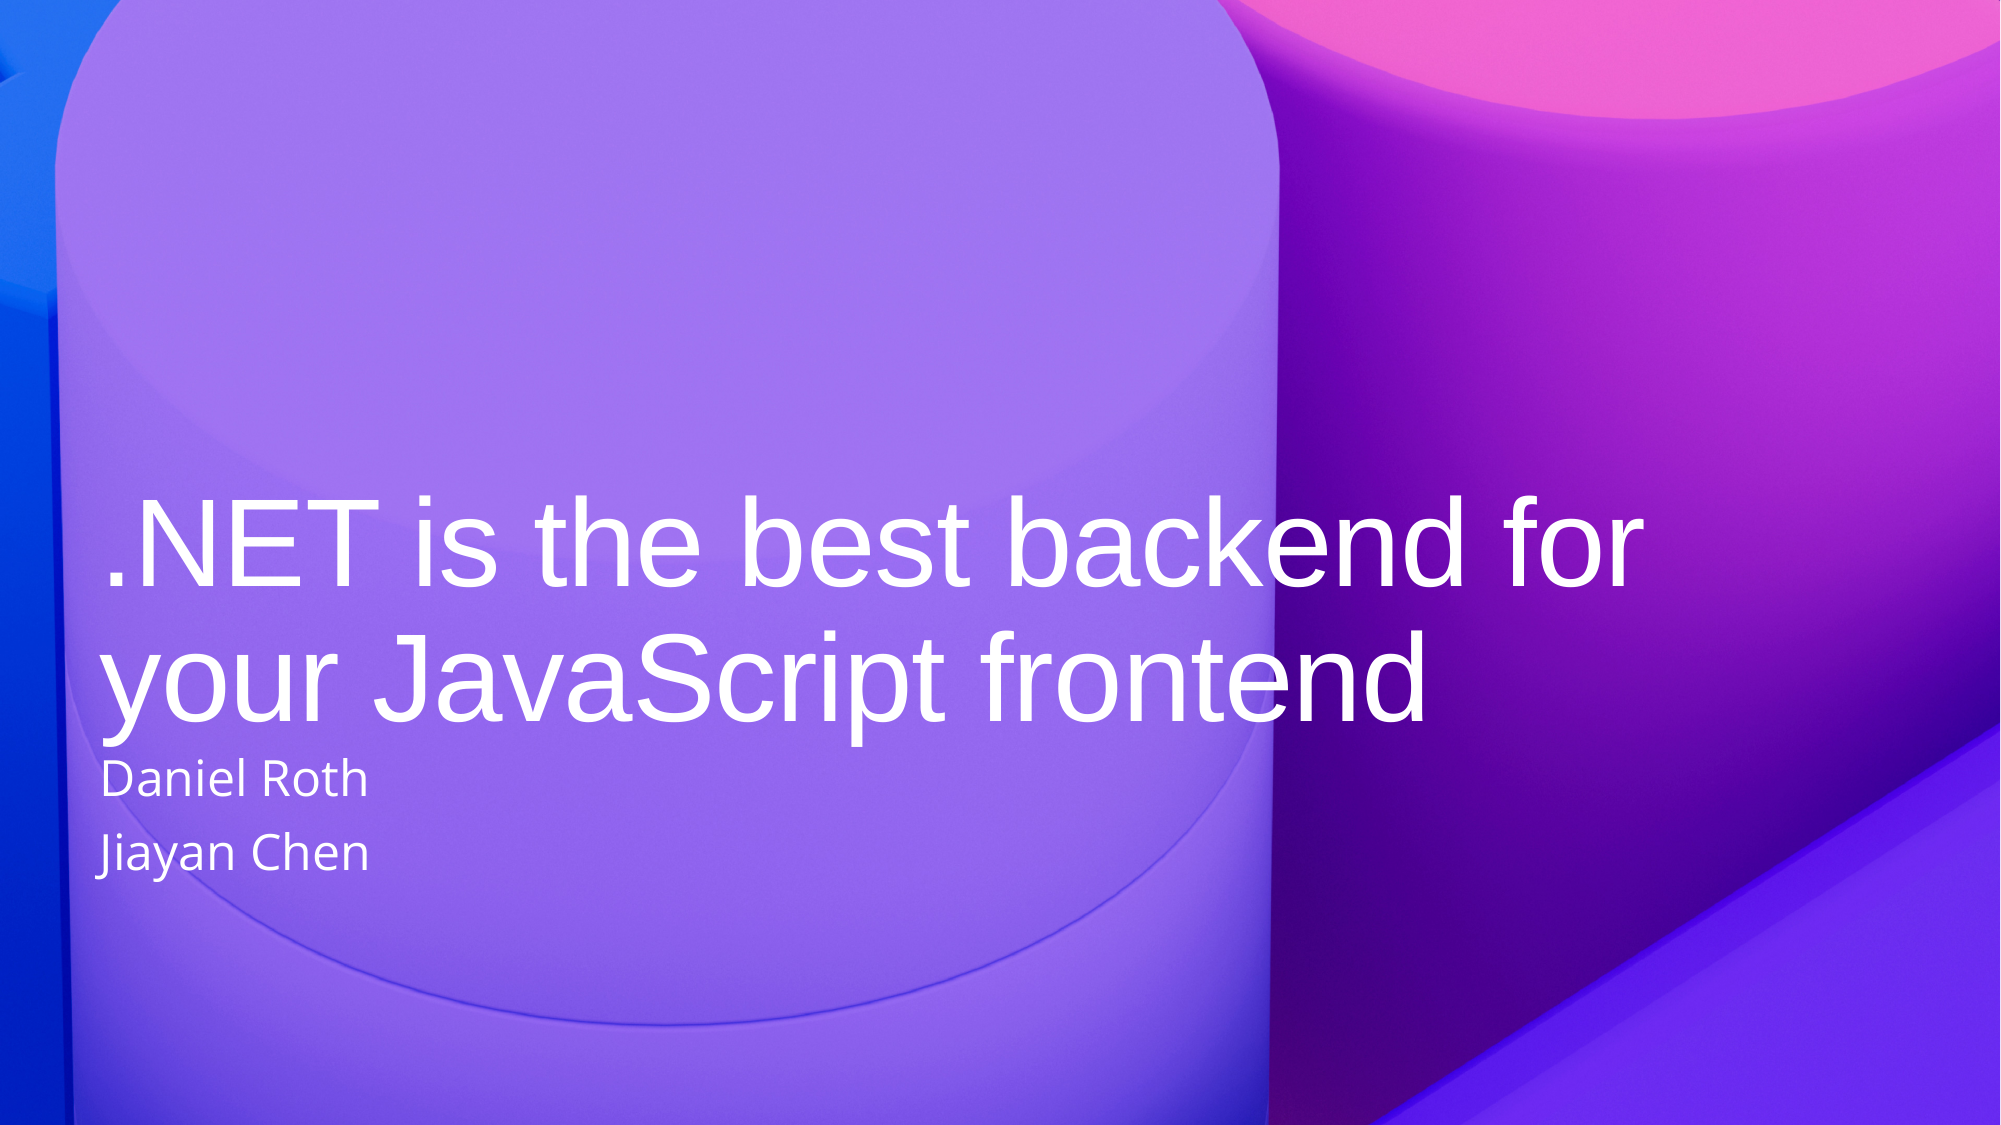

# .NET is the best backend for your JavaScript frontend
Daniel Roth
Jiayan Chen